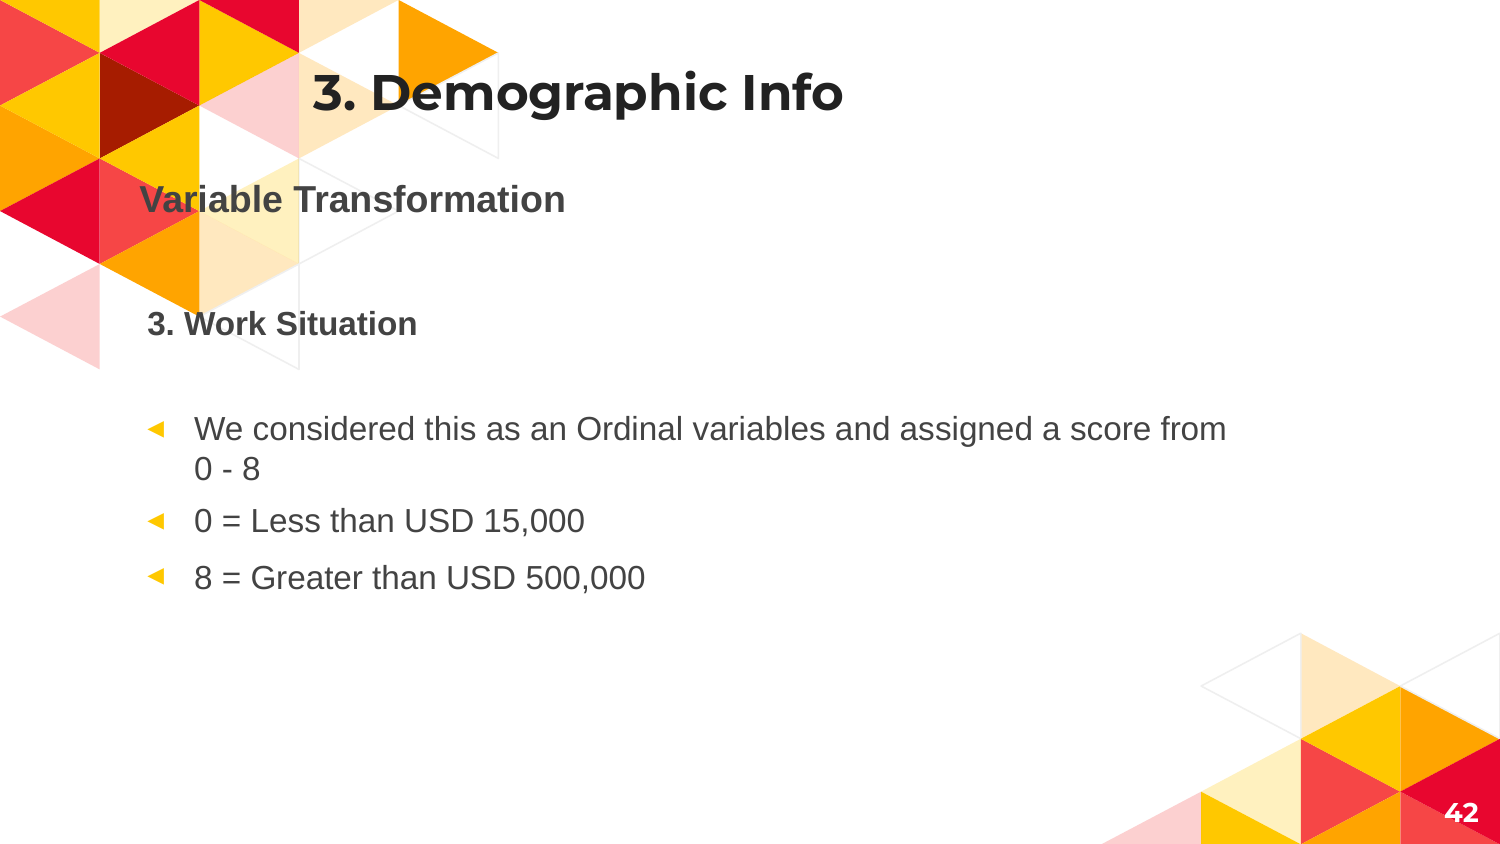

# 3. Demographic Info
Variable Transformation

3. Work Situation

We considered this as an Ordinal variables and assigned a score from 0 - 8
0 = Less than USD 15,000
8 = Greater than USD 500,000

42